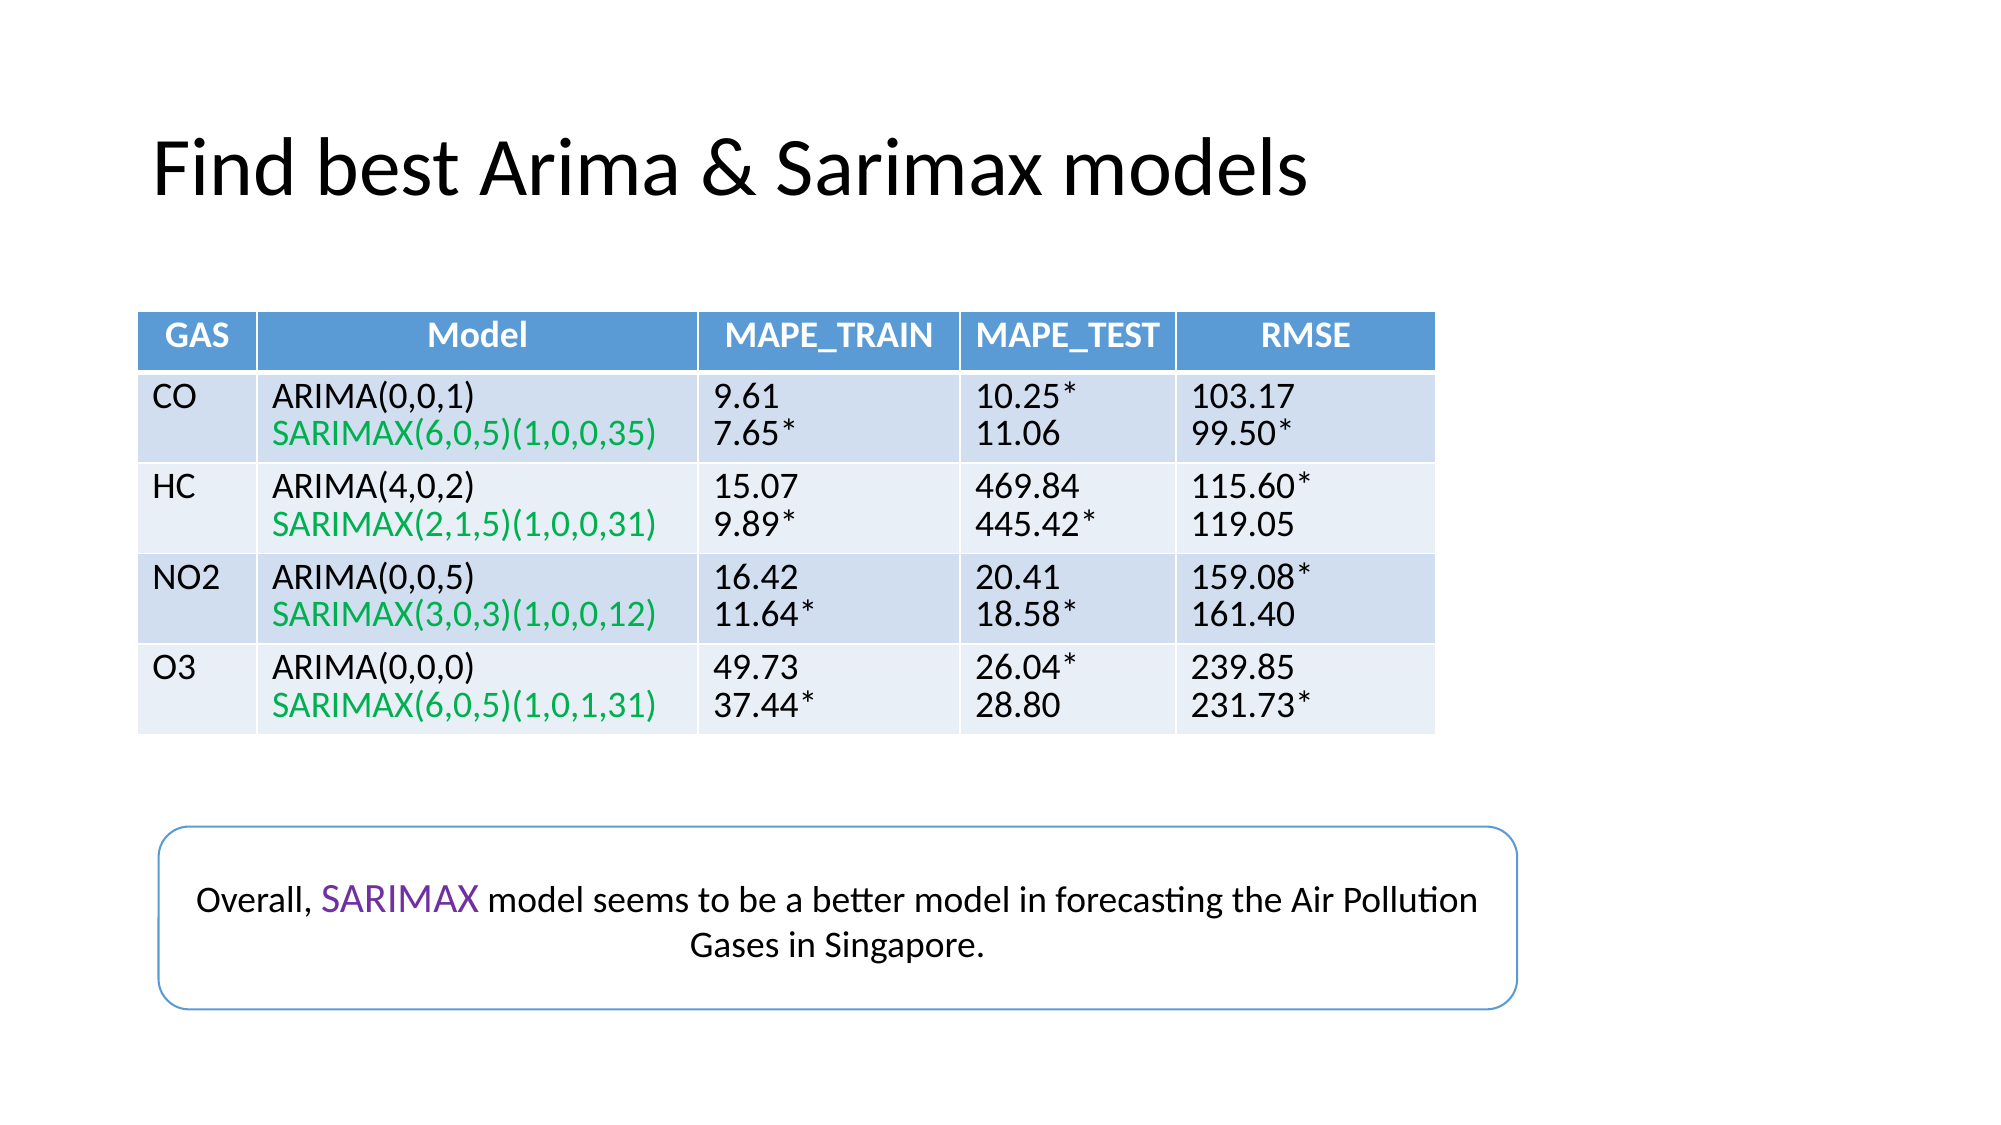

# Find best Arima & Sarimax models
| GAS | Model | MAPE\_TRAIN | MAPE\_TEST | RMSE |
| --- | --- | --- | --- | --- |
| CO | ARIMA(0,0,1) SARIMAX(6,0,5)(1,0,0,35) | 9.61 7.65\* | 10.25\* 11.06 | 103.17 99.50\* |
| HC | ARIMA(4,0,2) SARIMAX(2,1,5)(1,0,0,31) | 15.07 9.89\* | 469.84 445.42\* | 115.60\* 119.05 |
| NO2 | ARIMA(0,0,5) SARIMAX(3,0,3)(1,0,0,12) | 16.42 11.64\* | 20.41 18.58\* | 159.08\* 161.40 |
| O3 | ARIMA(0,0,0) SARIMAX(6,0,5)(1,0,1,31) | 49.73 37.44\* | 26.04\* 28.80 | 239.85 231.73\* |
Overall, SARIMAX model seems to be a better model in forecasting the Air Pollution Gases in Singapore.